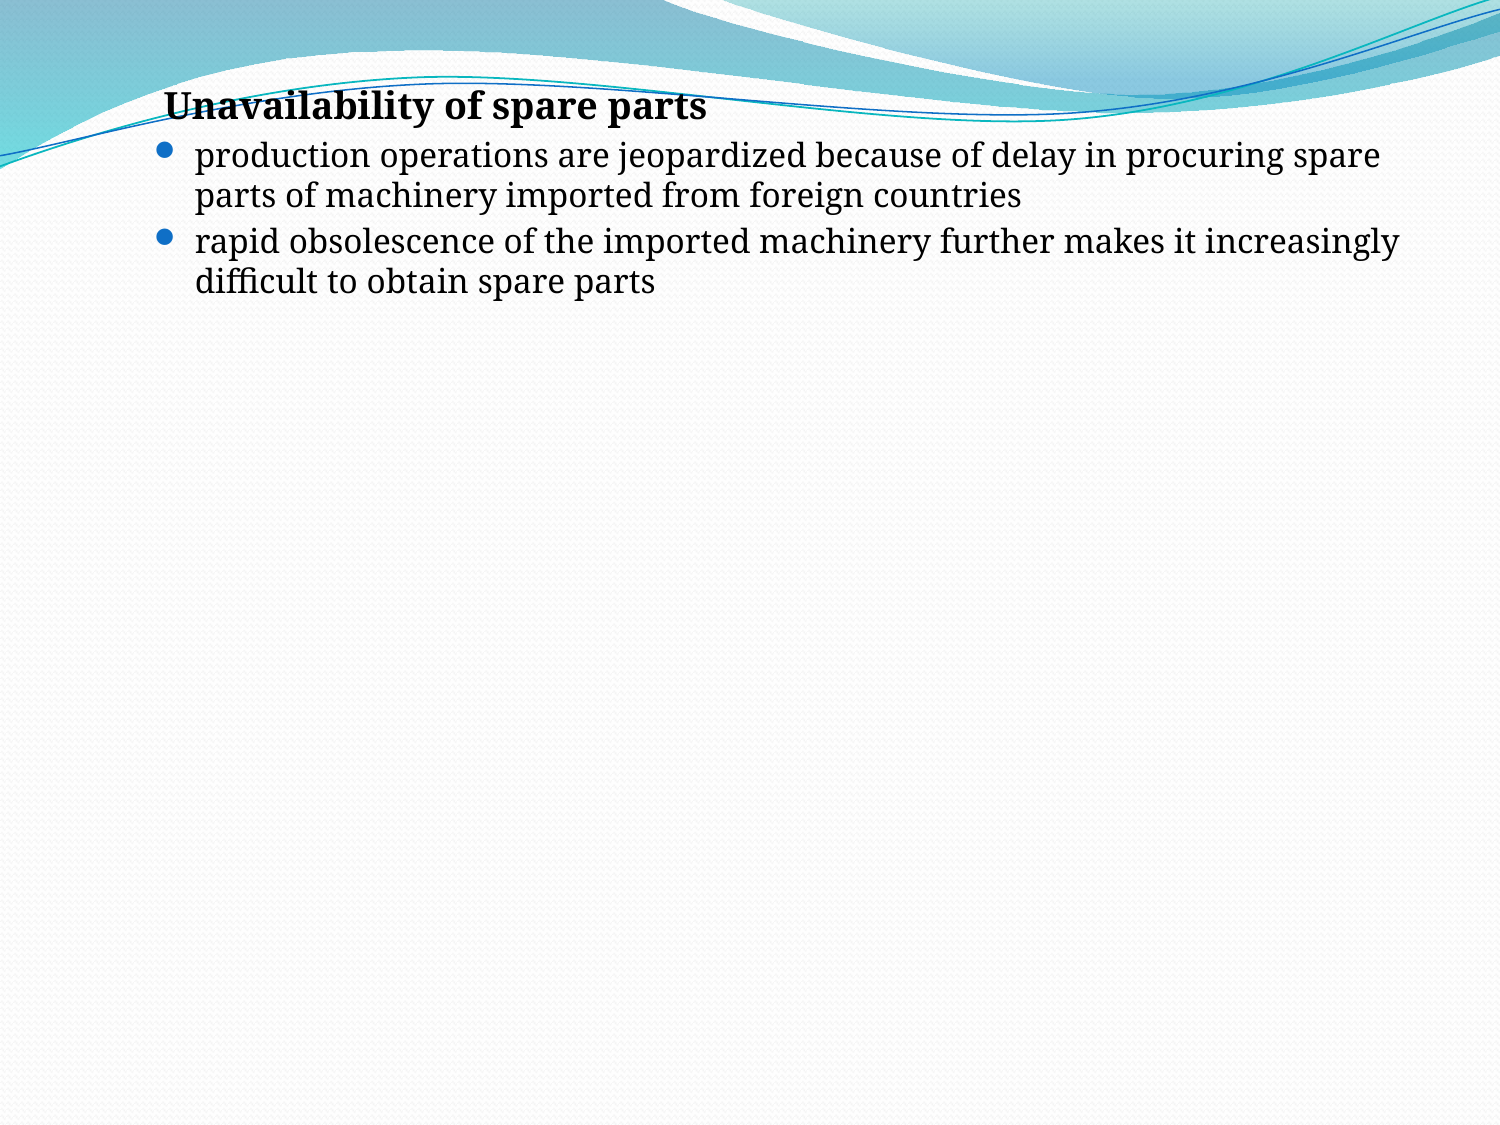

Unavailability of spare parts
production operations are jeopardized because of delay in procuring spare parts of machinery imported from foreign countries
rapid obsolescence of the imported machinery further makes it increasingly difficult to obtain spare parts